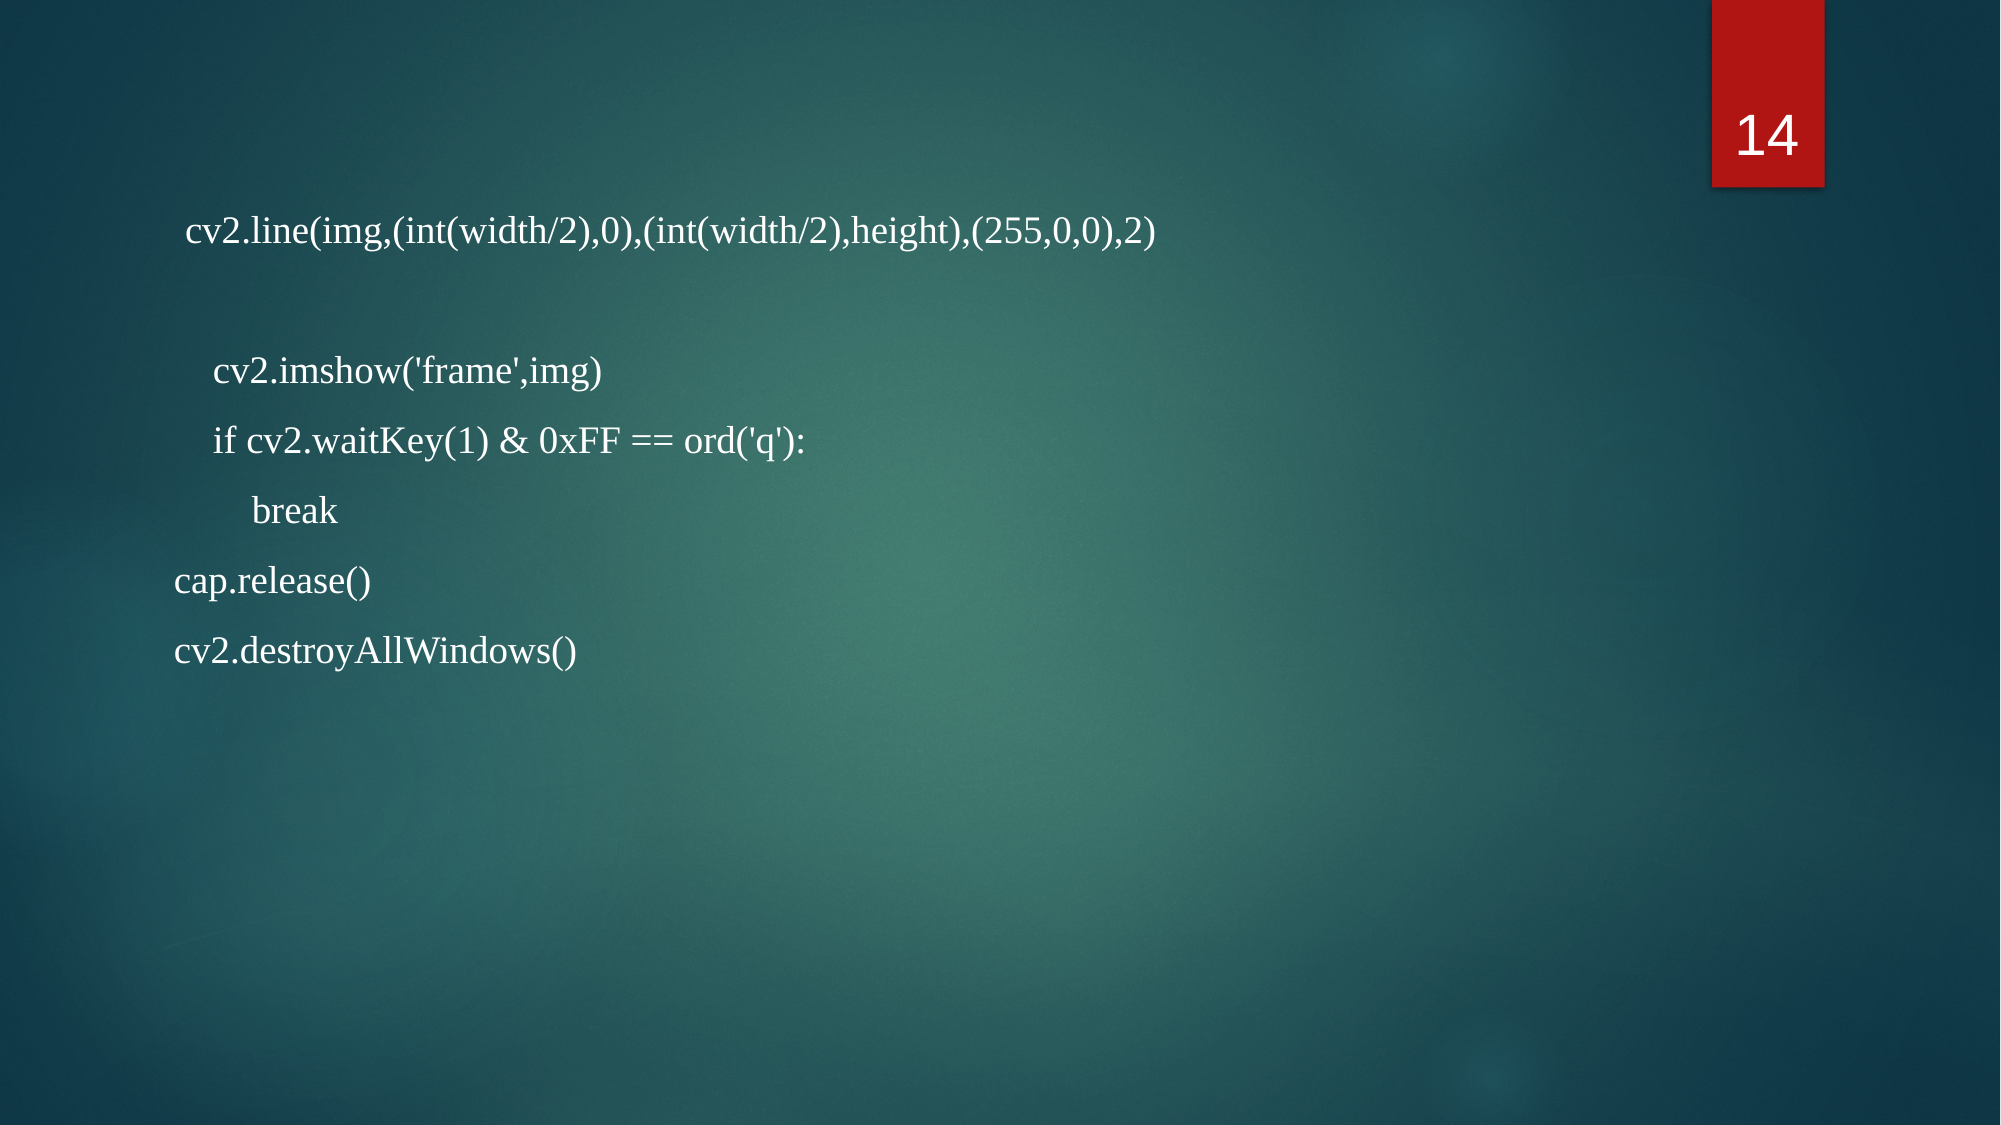

14
 cv2.line(img,(int(width/2),0),(int(width/2),height),(255,0,0),2)
    cv2.imshow('frame',img)
    if cv2.waitKey(1) & 0xFF == ord('q'):
        break
cap.release()
cv2.destroyAllWindows()